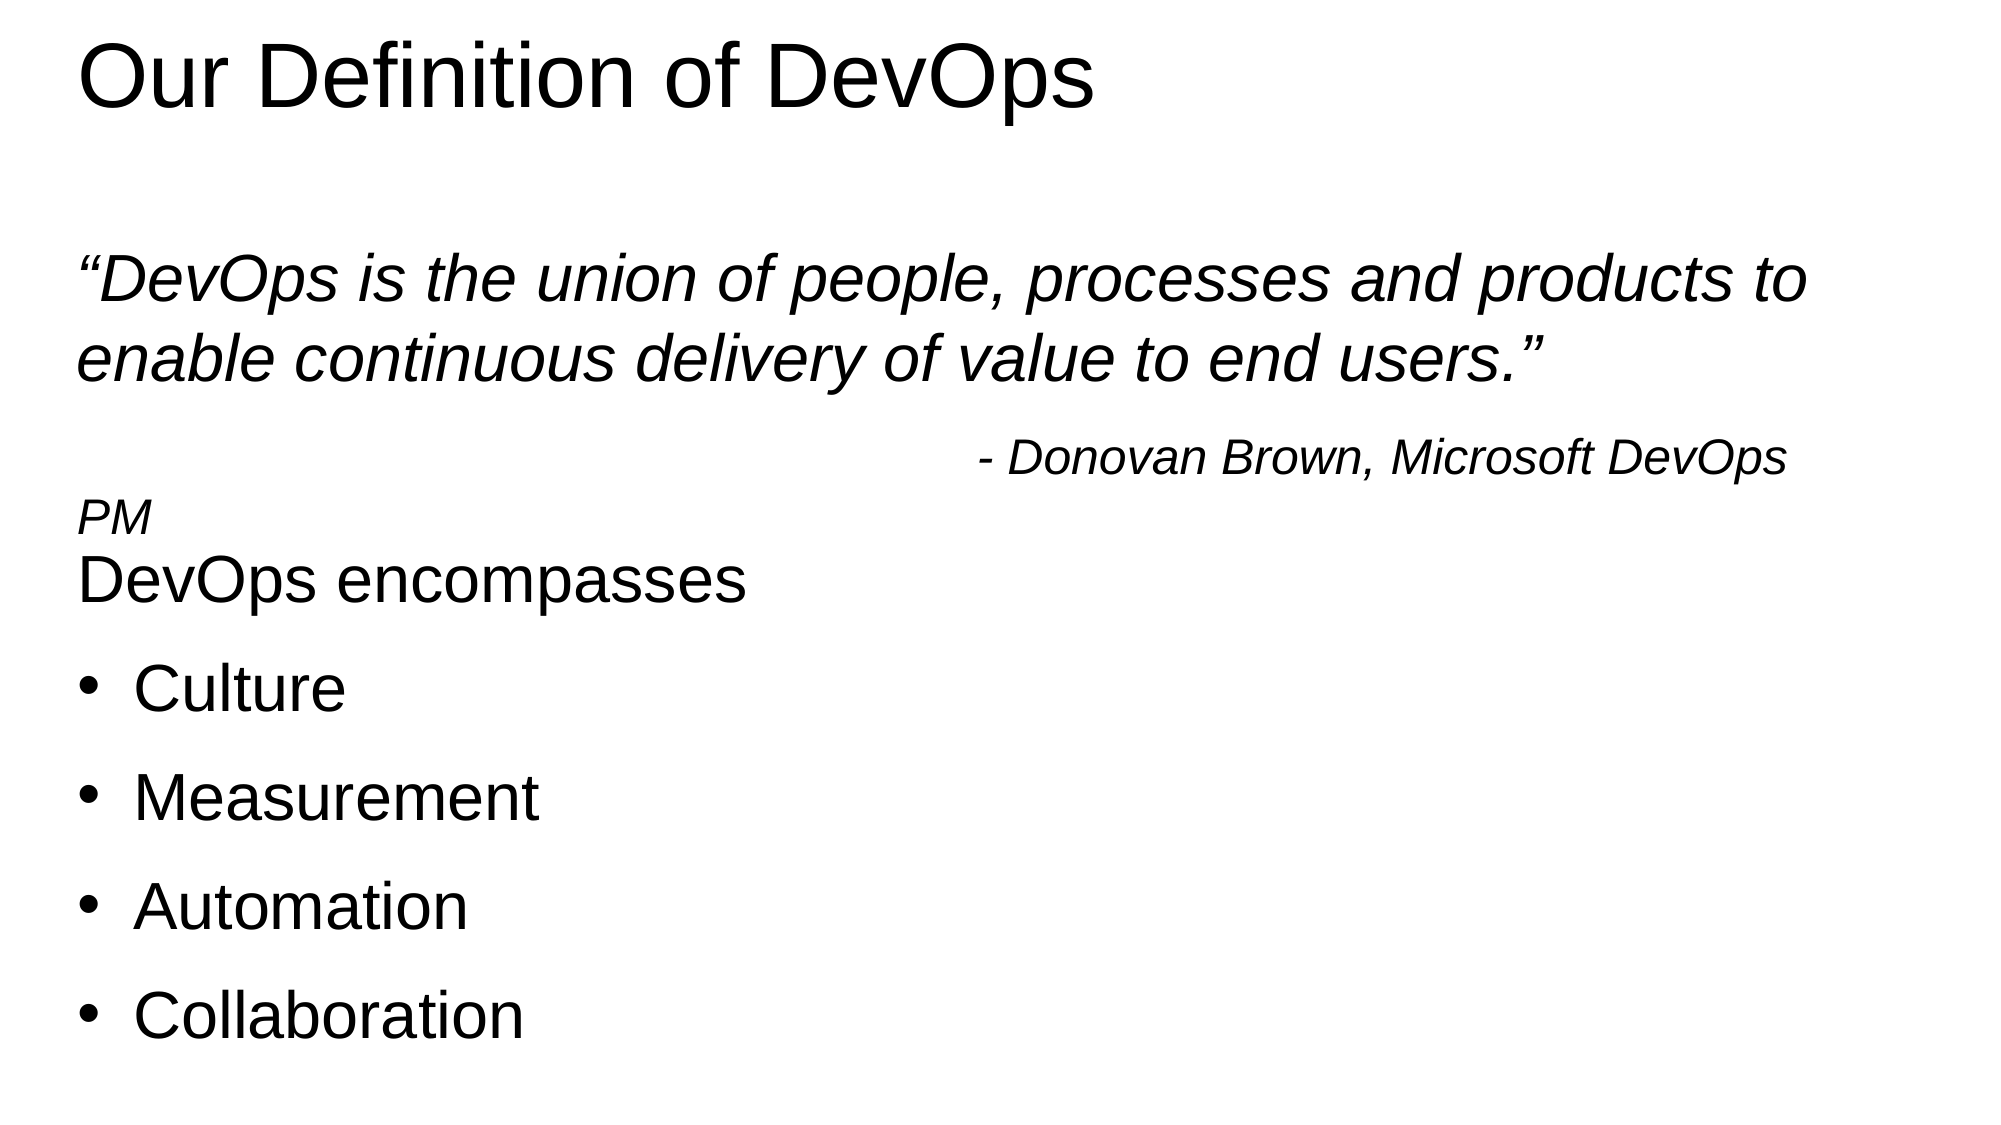

# Our Definition of DevOps
“DevOps is the union of people, processes and products to enable continuous delivery of value to end users.”
						- Donovan Brown, Microsoft DevOps PM
DevOps encompasses
Culture
Measurement
Automation
Collaboration